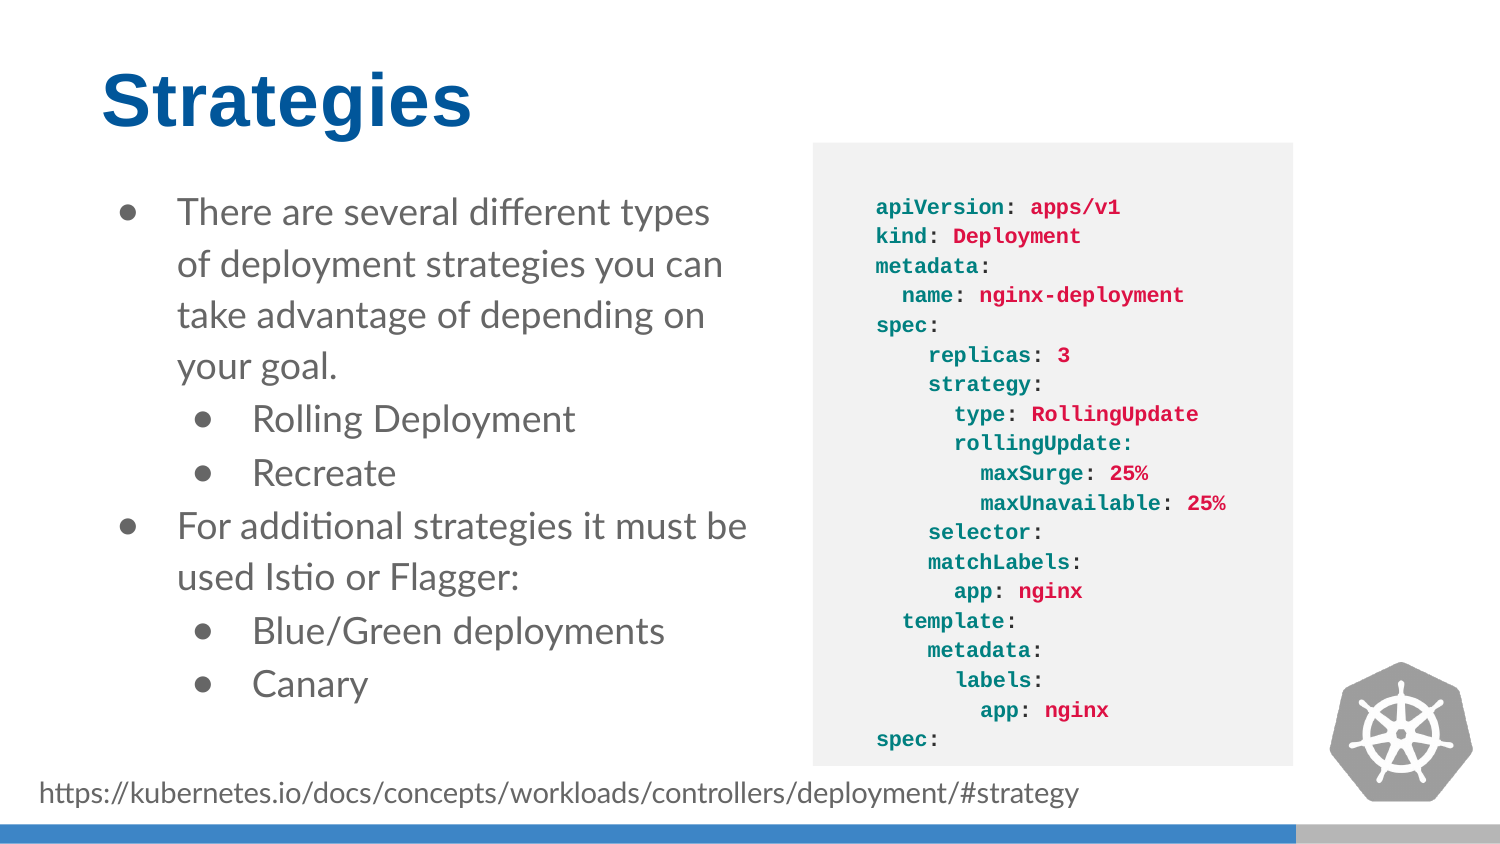

# Strategies

  apiVersion: apps/v1
  kind: Deployment
  metadata:
  name: nginx-deployment
spec:
  replicas: 3
  strategy:
    type: RollingUpdate
    rollingUpdate:
  maxSurge: 25%
  maxUnavailable: 25%
  selector:
  matchLabels:
    app: nginx
  template:
    metadata:
  labels:
    app: nginx
spec:
There are several different types of deployment strategies you can take advantage of depending on your goal.
Rolling Deployment
Recreate
For additional strategies it must be used Istio or Flagger:
Blue/Green deployments
Canary

https://kubernetes.io/docs/concepts/workloads/controllers/deployment/#strategy